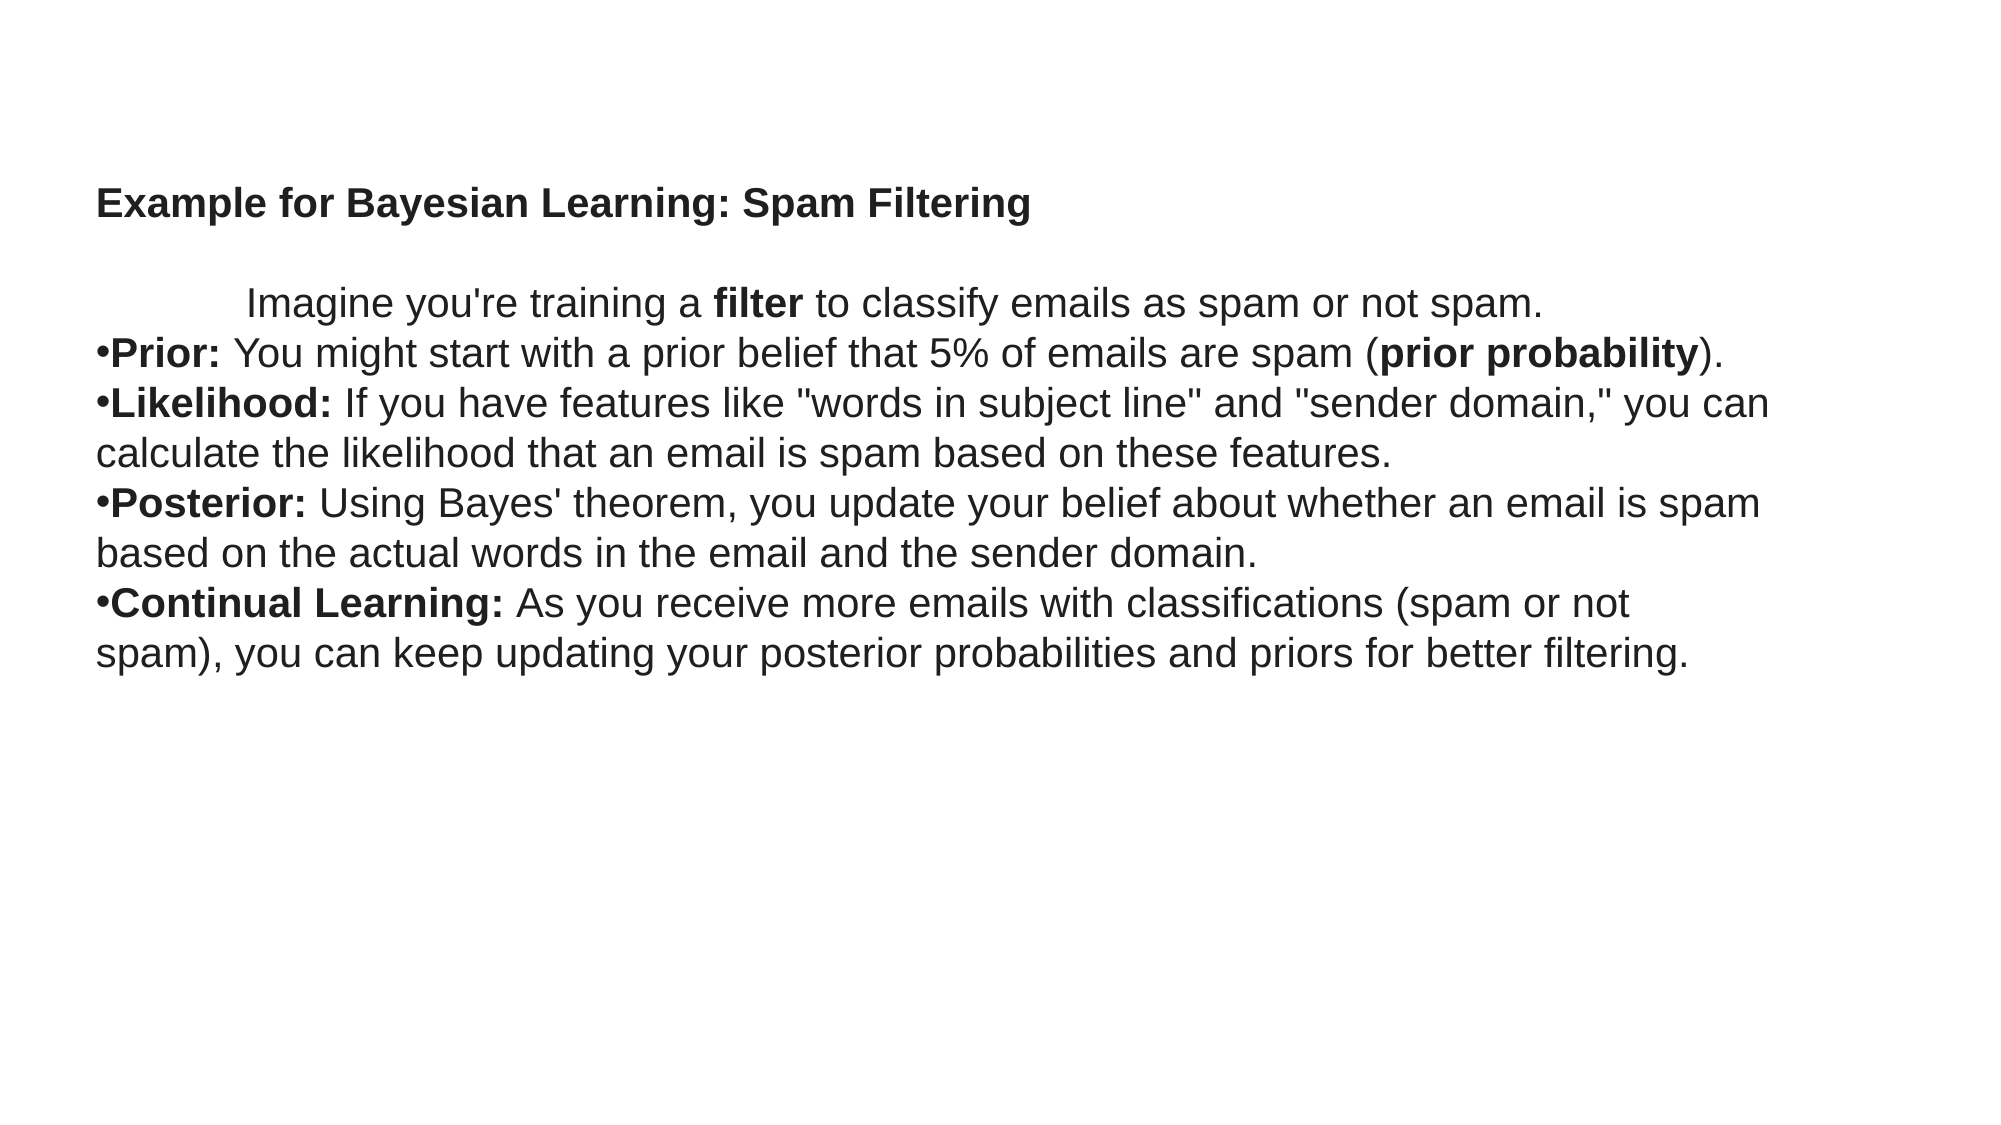

Example for Bayesian Learning: Spam Filtering

	Imagine you're training a filter to classify emails as spam or not spam.
Prior: You might start with a prior belief that 5% of emails are spam (prior probability).
Likelihood: If you have features like "words in subject line" and "sender domain," you can calculate the likelihood that an email is spam based on these features.
Posterior: Using Bayes' theorem, you update your belief about whether an email is spam based on the actual words in the email and the sender domain.
Continual Learning: As you receive more emails with classifications (spam or not spam), you can keep updating your posterior probabilities and priors for better filtering.